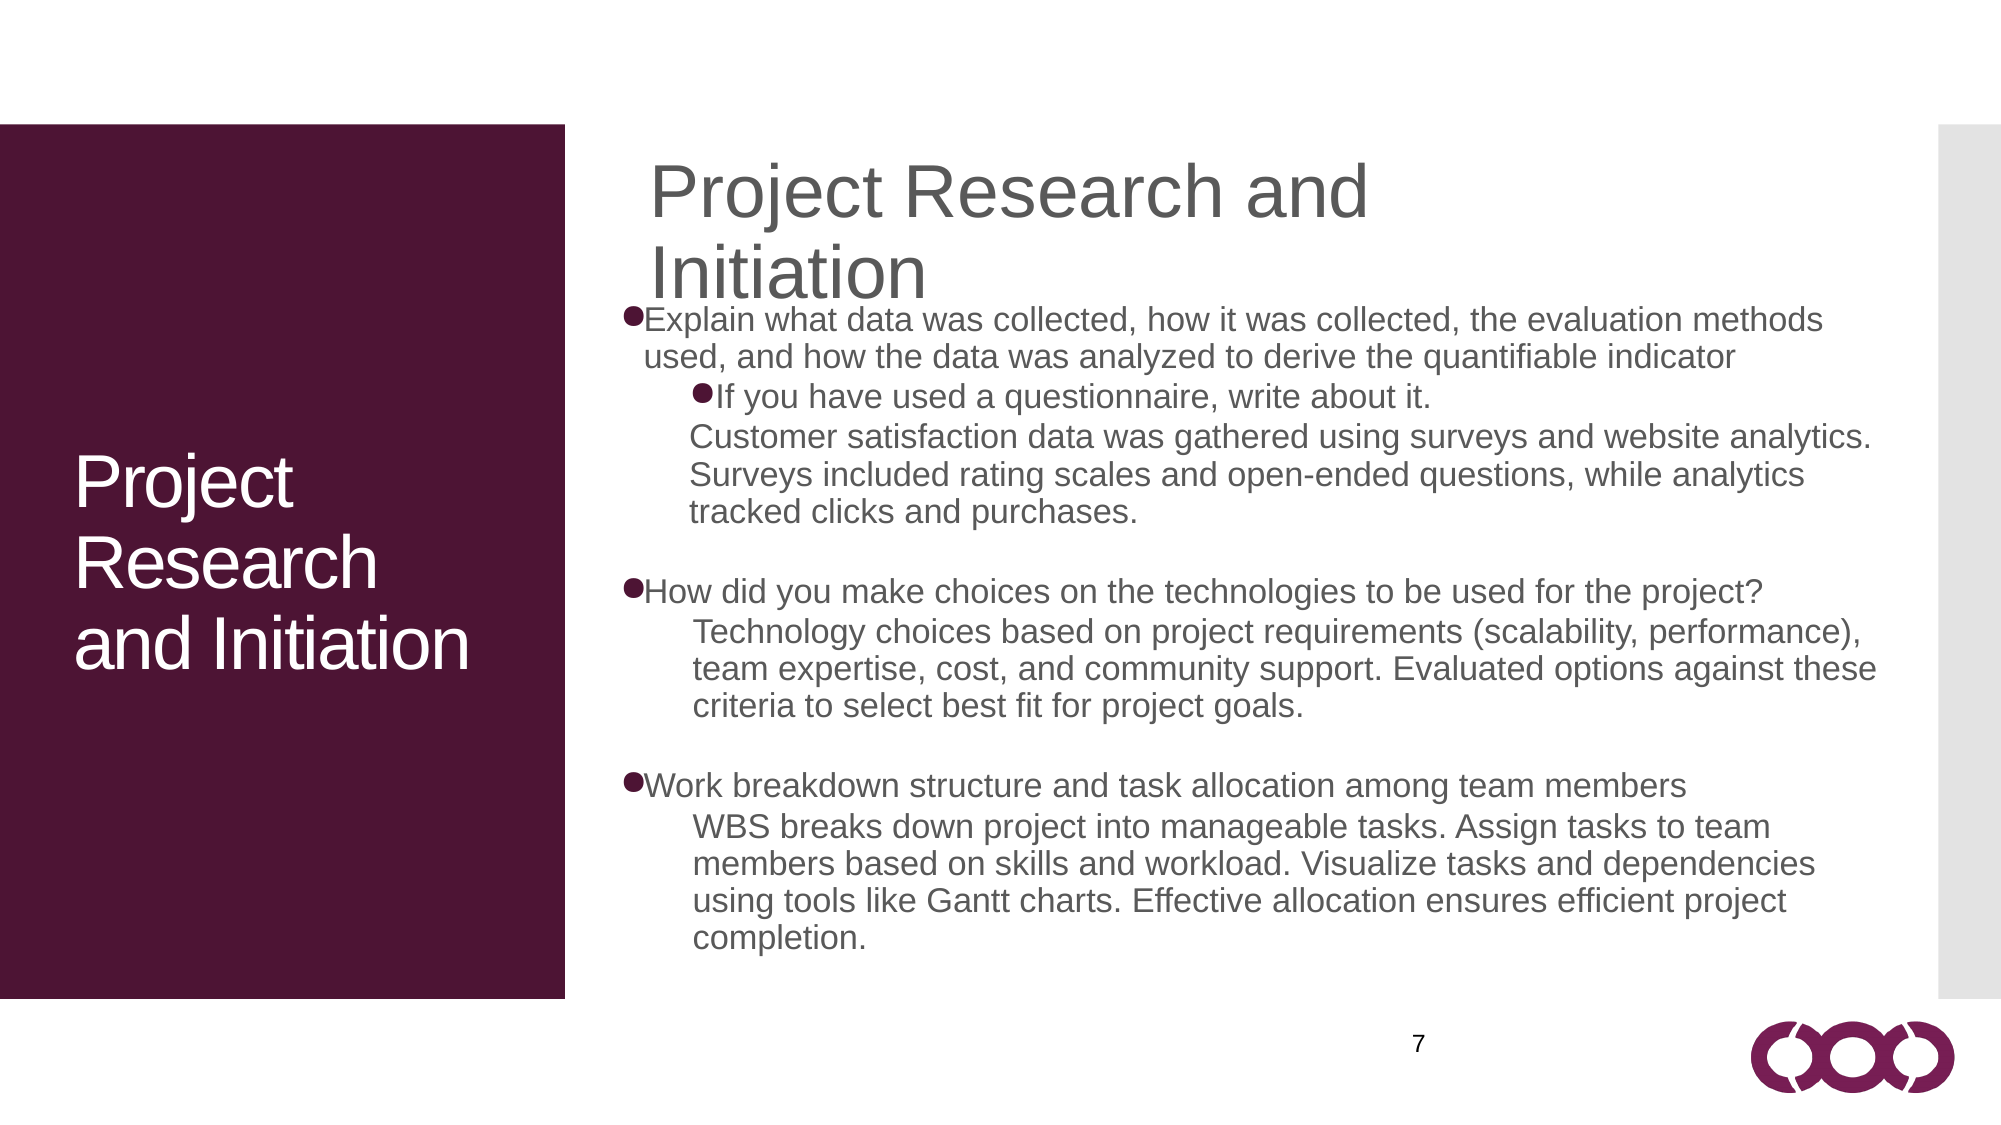

7
Project Research and Initiation
Explain what data was collected, how it was collected, the evaluation methods used, and how the data was analyzed to derive the quantifiable indicator
If you have used a questionnaire, write about it.
Customer satisfaction data was gathered using surveys and website analytics. Surveys included rating scales and open-ended questions, while analytics tracked clicks and purchases.

How did you make choices on the technologies to be used for the project?
Technology choices based on project requirements (scalability, performance), team expertise, cost, and community support. Evaluated options against these criteria to select best fit for project goals.

Work breakdown structure and task allocation among team members
WBS breaks down project into manageable tasks. Assign tasks to team members based on skills and workload. Visualize tasks and dependencies using tools like Gantt charts. Effective allocation ensures efficient project completion.
Project Research and Initiation